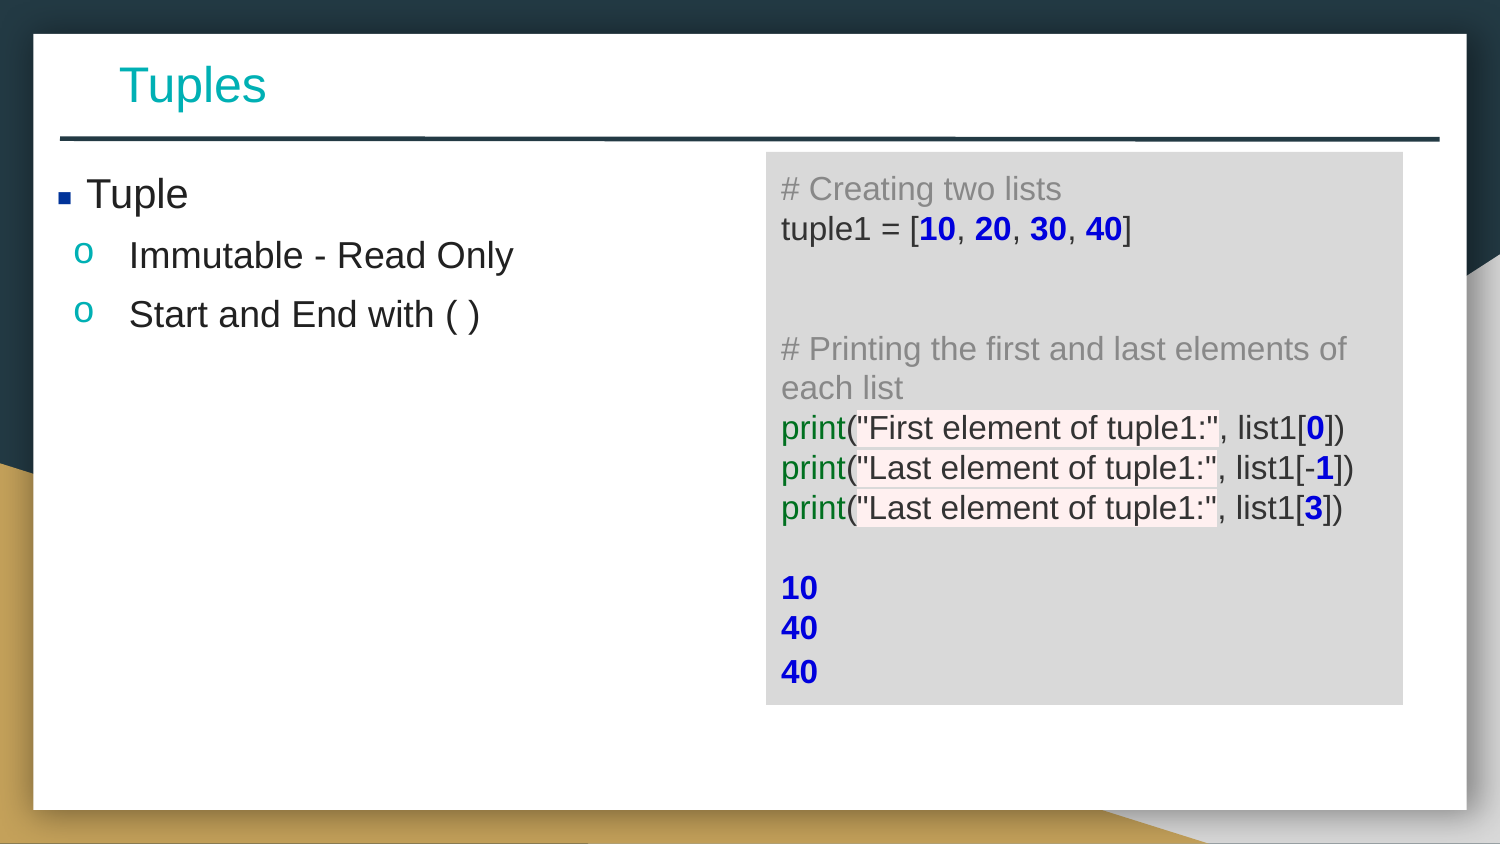

Tuples
Tuple
Immutable - Read Only
Start and End with ( )
# Creating two lists
tuple1 = [10, 20, 30, 40]

# Printing the first and last elements of each list
print("First element of tuple1:", list1[0])
print("Last element of tuple1:", list1[-1])
print("Last element of tuple1:", list1[3])

10
40
40